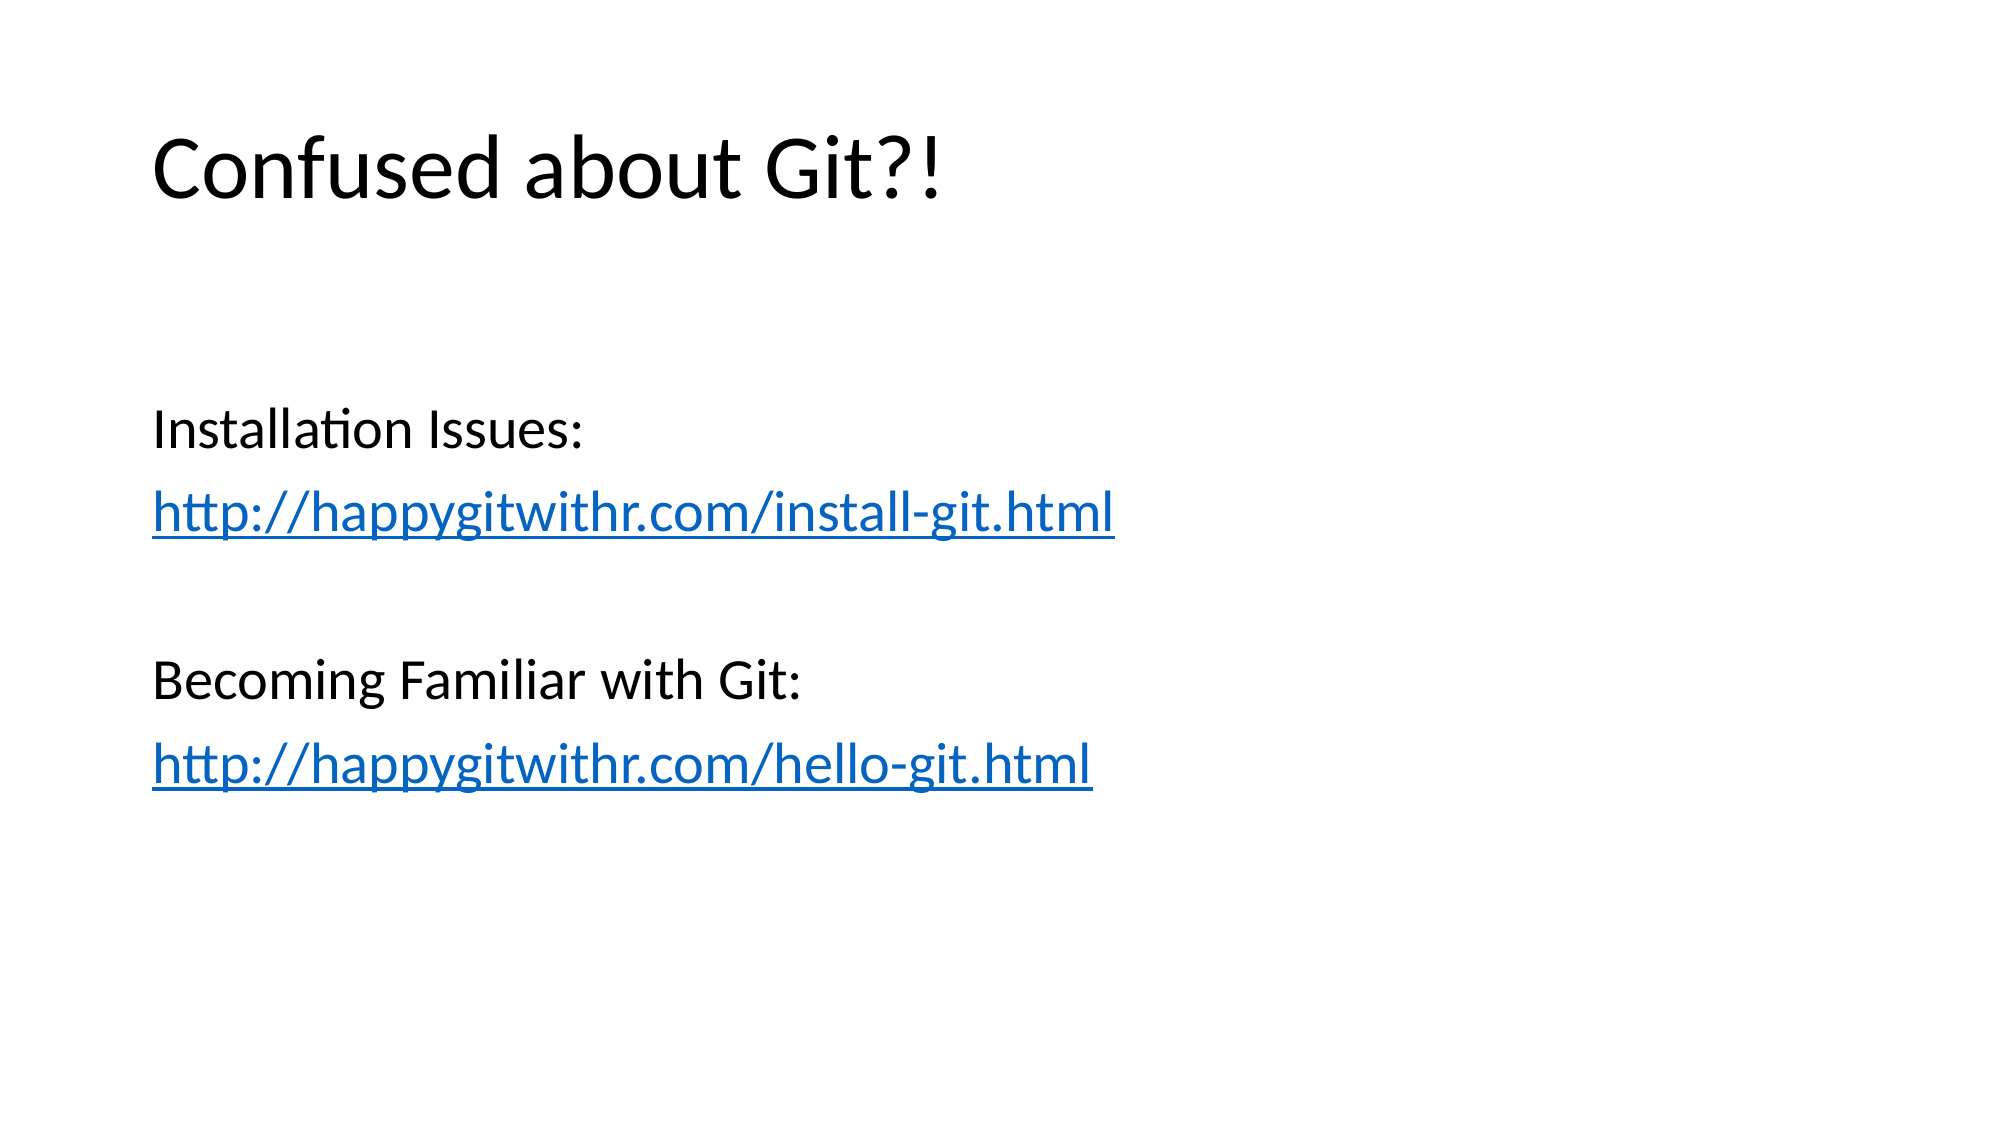

# Confused about Git?!

Installation Issues:
http://happygitwithr.com/install-git.html

Becoming Familiar with Git:
http://happygitwithr.com/hello-git.html